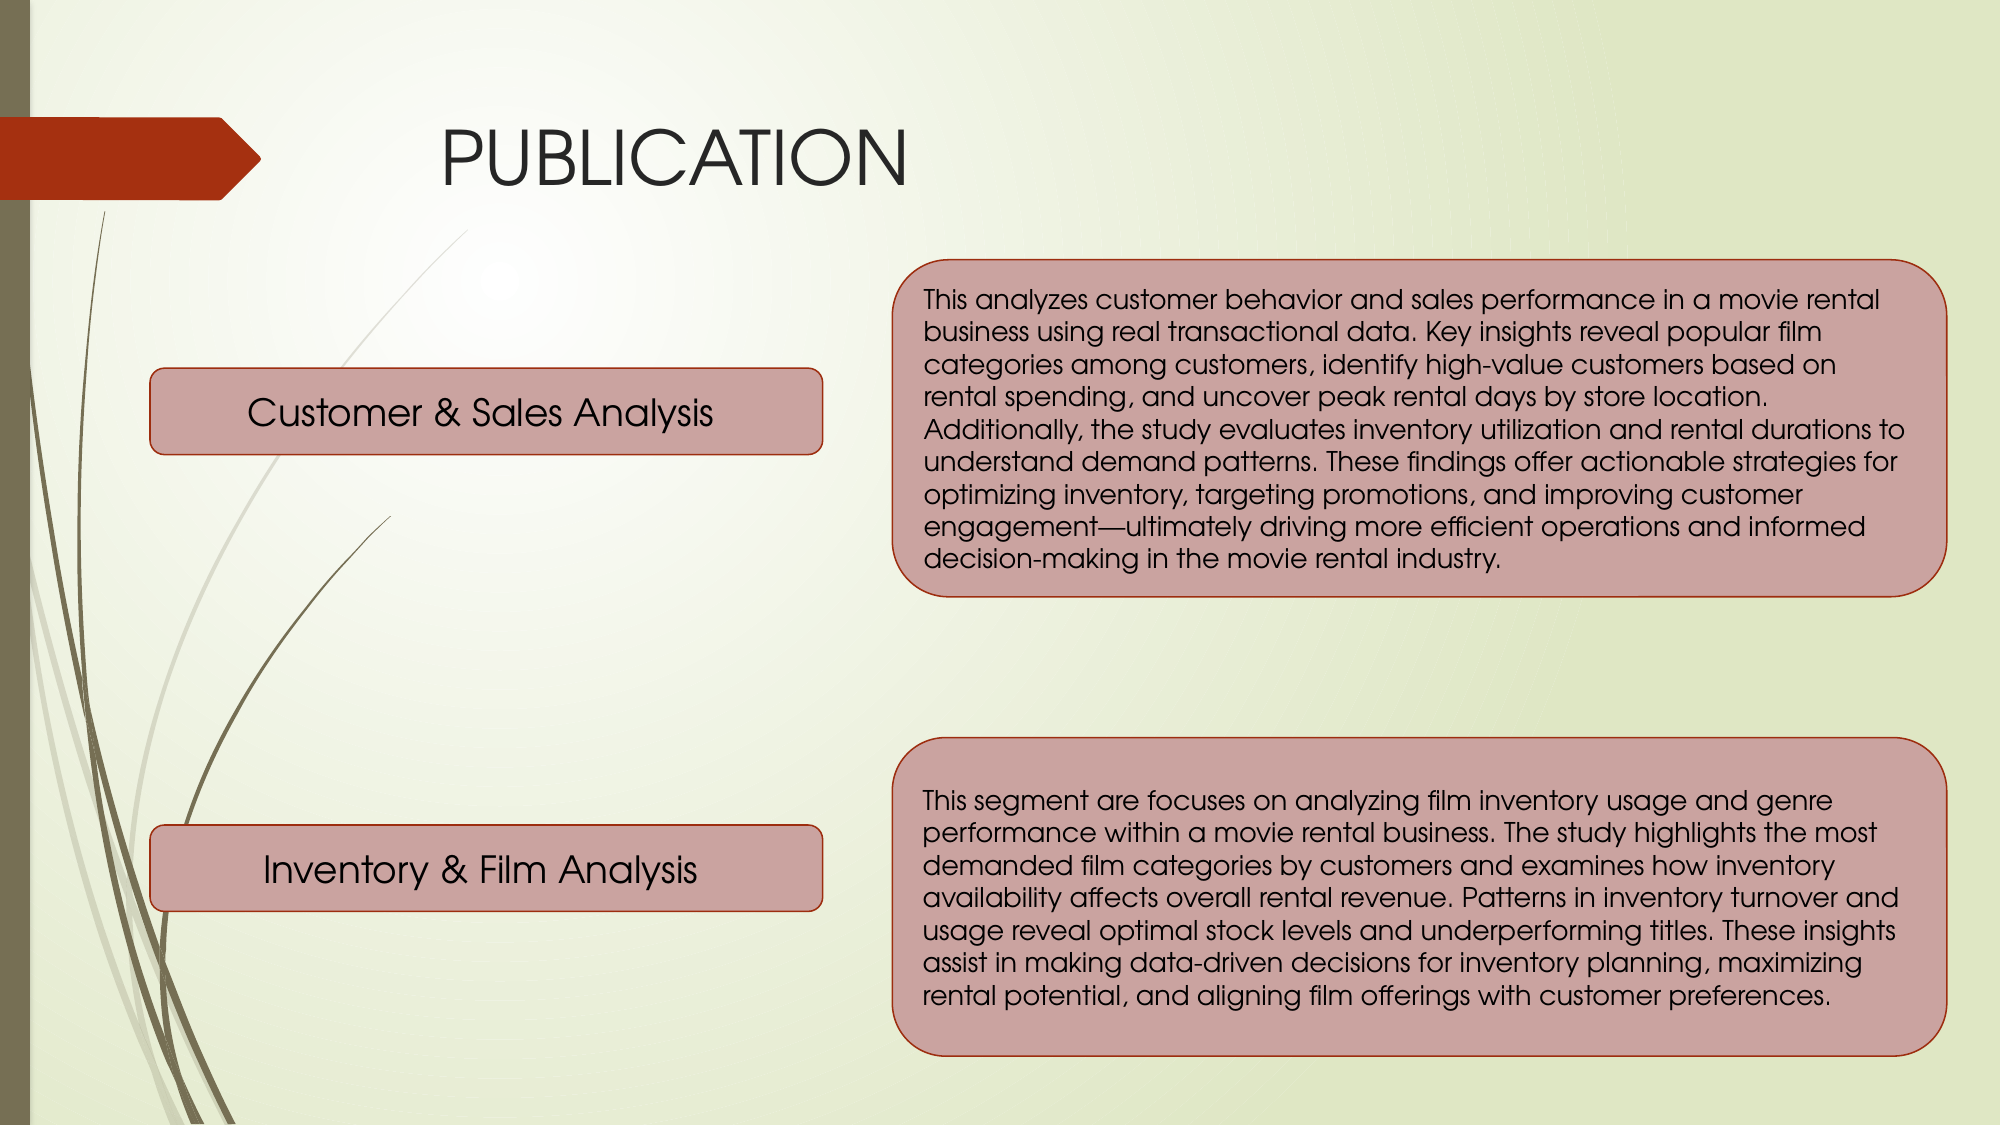

# PUBLICATION
This analyzes customer behavior and sales performance in a movie rental business using real transactional data. Key insights reveal popular film categories among customers, identify high-value customers based on rental spending, and uncover peak rental days by store location. Additionally, the study evaluates inventory utilization and rental durations to understand demand patterns. These findings offer actionable strategies for optimizing inventory, targeting promotions, and improving customer engagement—ultimately driving more efficient operations and informed decision-making in the movie rental industry.
Customer & Sales Analysis
This segment are focuses on analyzing film inventory usage and genre performance within a movie rental business. The study highlights the most demanded film categories by customers and examines how inventory availability affects overall rental revenue. Patterns in inventory turnover and usage reveal optimal stock levels and underperforming titles. These insights assist in making data-driven decisions for inventory planning, maximizing rental potential, and aligning film offerings with customer preferences.
Inventory & Film Analysis